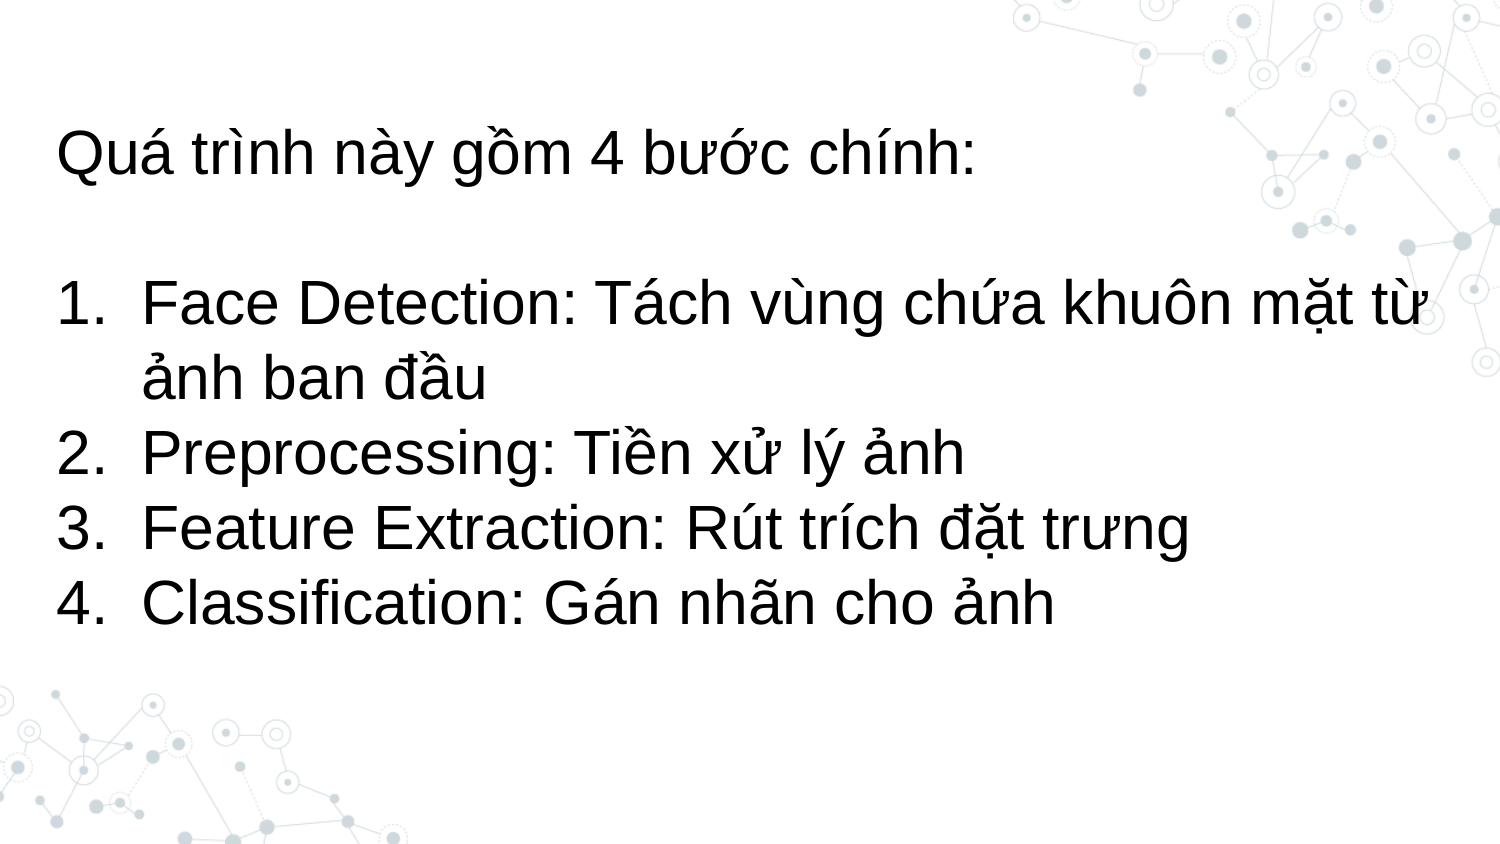

Quá trình này gồm 4 bước chính:

Face Detection: Tách vùng chứa khuôn mặt từ ảnh ban đầu
Preprocessing: Tiền xử lý ảnh
Feature Extraction: Rút trích đặt trưng
Classification: Gán nhãn cho ảnh

5